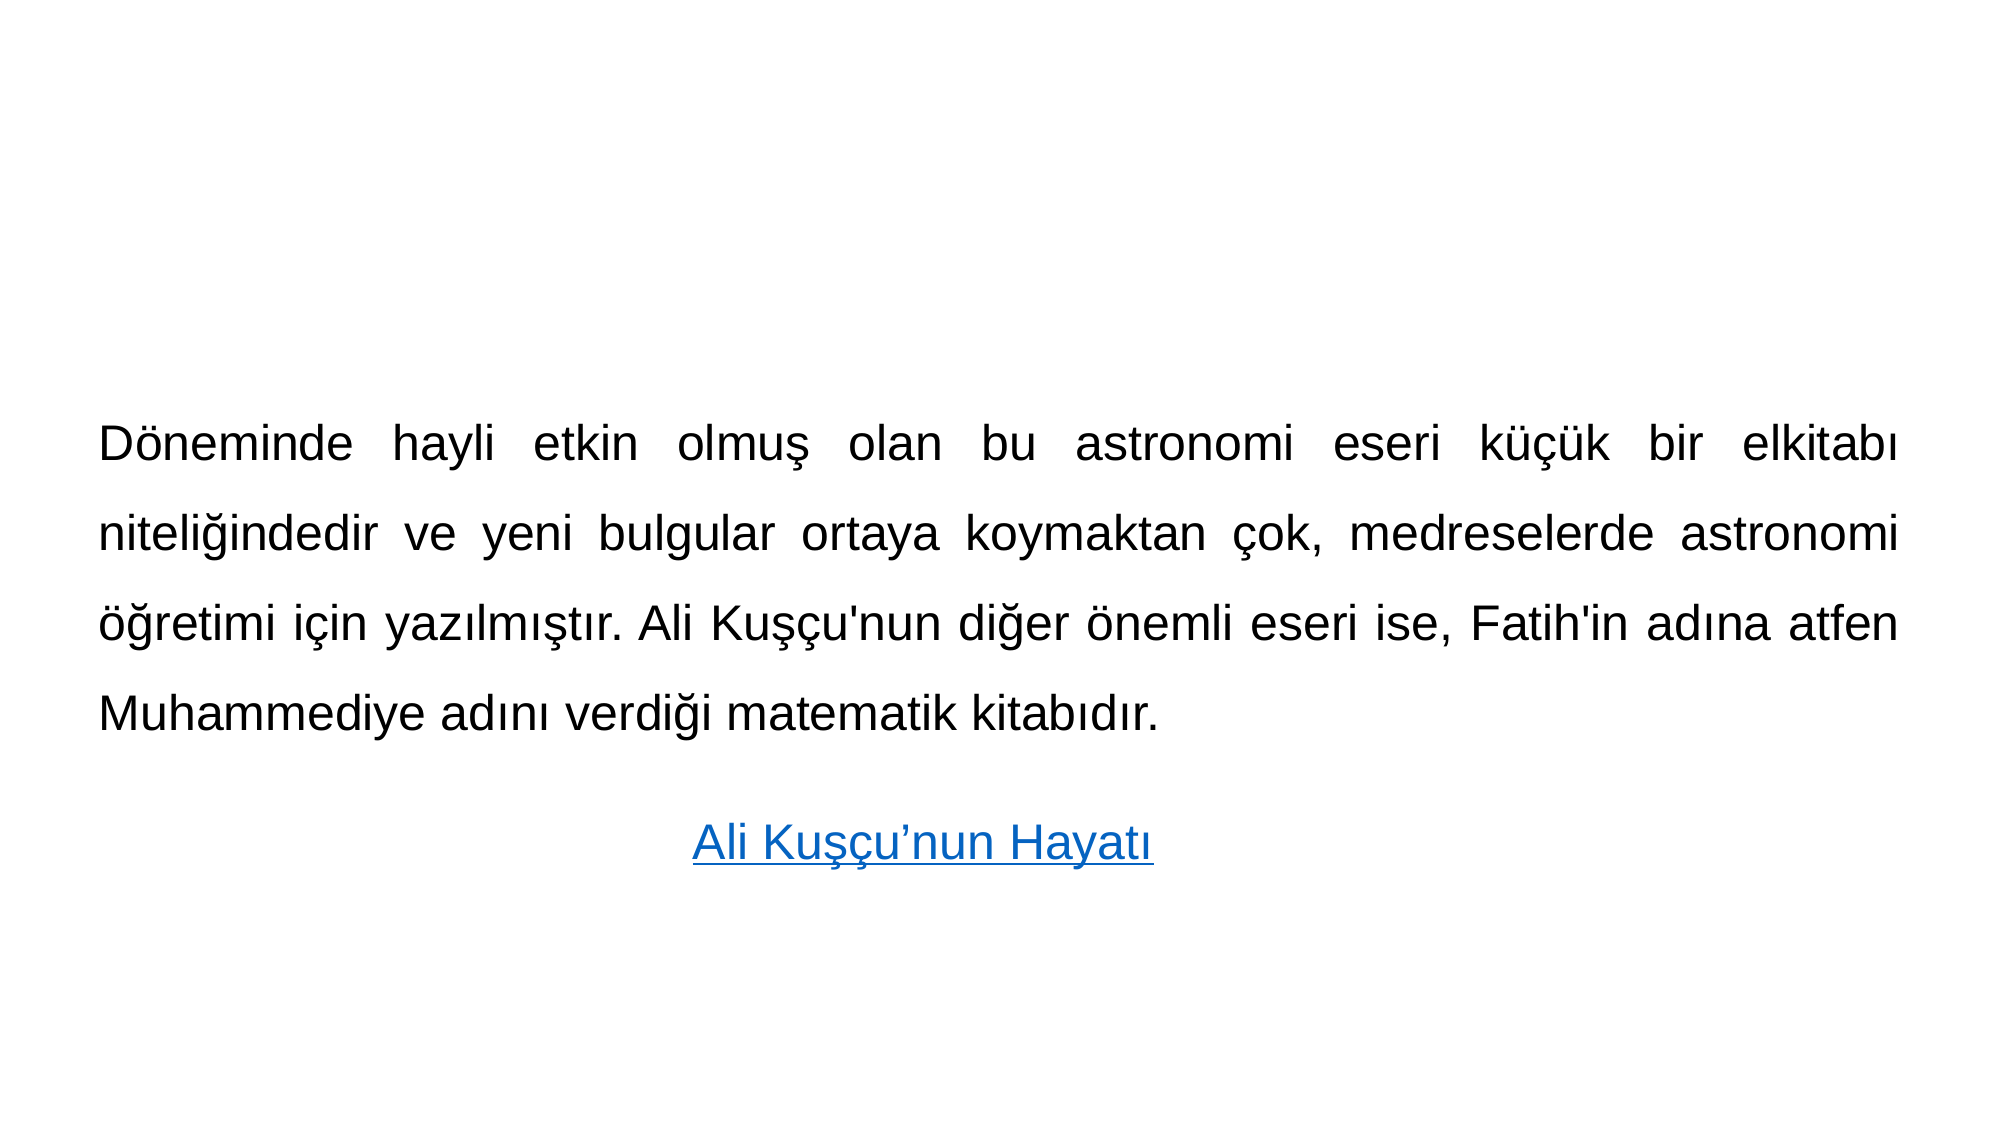

Döneminde hayli etkin olmuş olan bu astronomi eseri küçük bir elkitabı niteliğindedir ve yeni bulgular ortaya koymaktan çok, medreselerde astronomi öğretimi için yazılmıştır. Ali Kuşçu'nun diğer önemli eseri ise, Fatih'in adına atfen Muhammediye adını verdiği matematik kitabıdır.
Ali Kuşçu’nun Hayatı